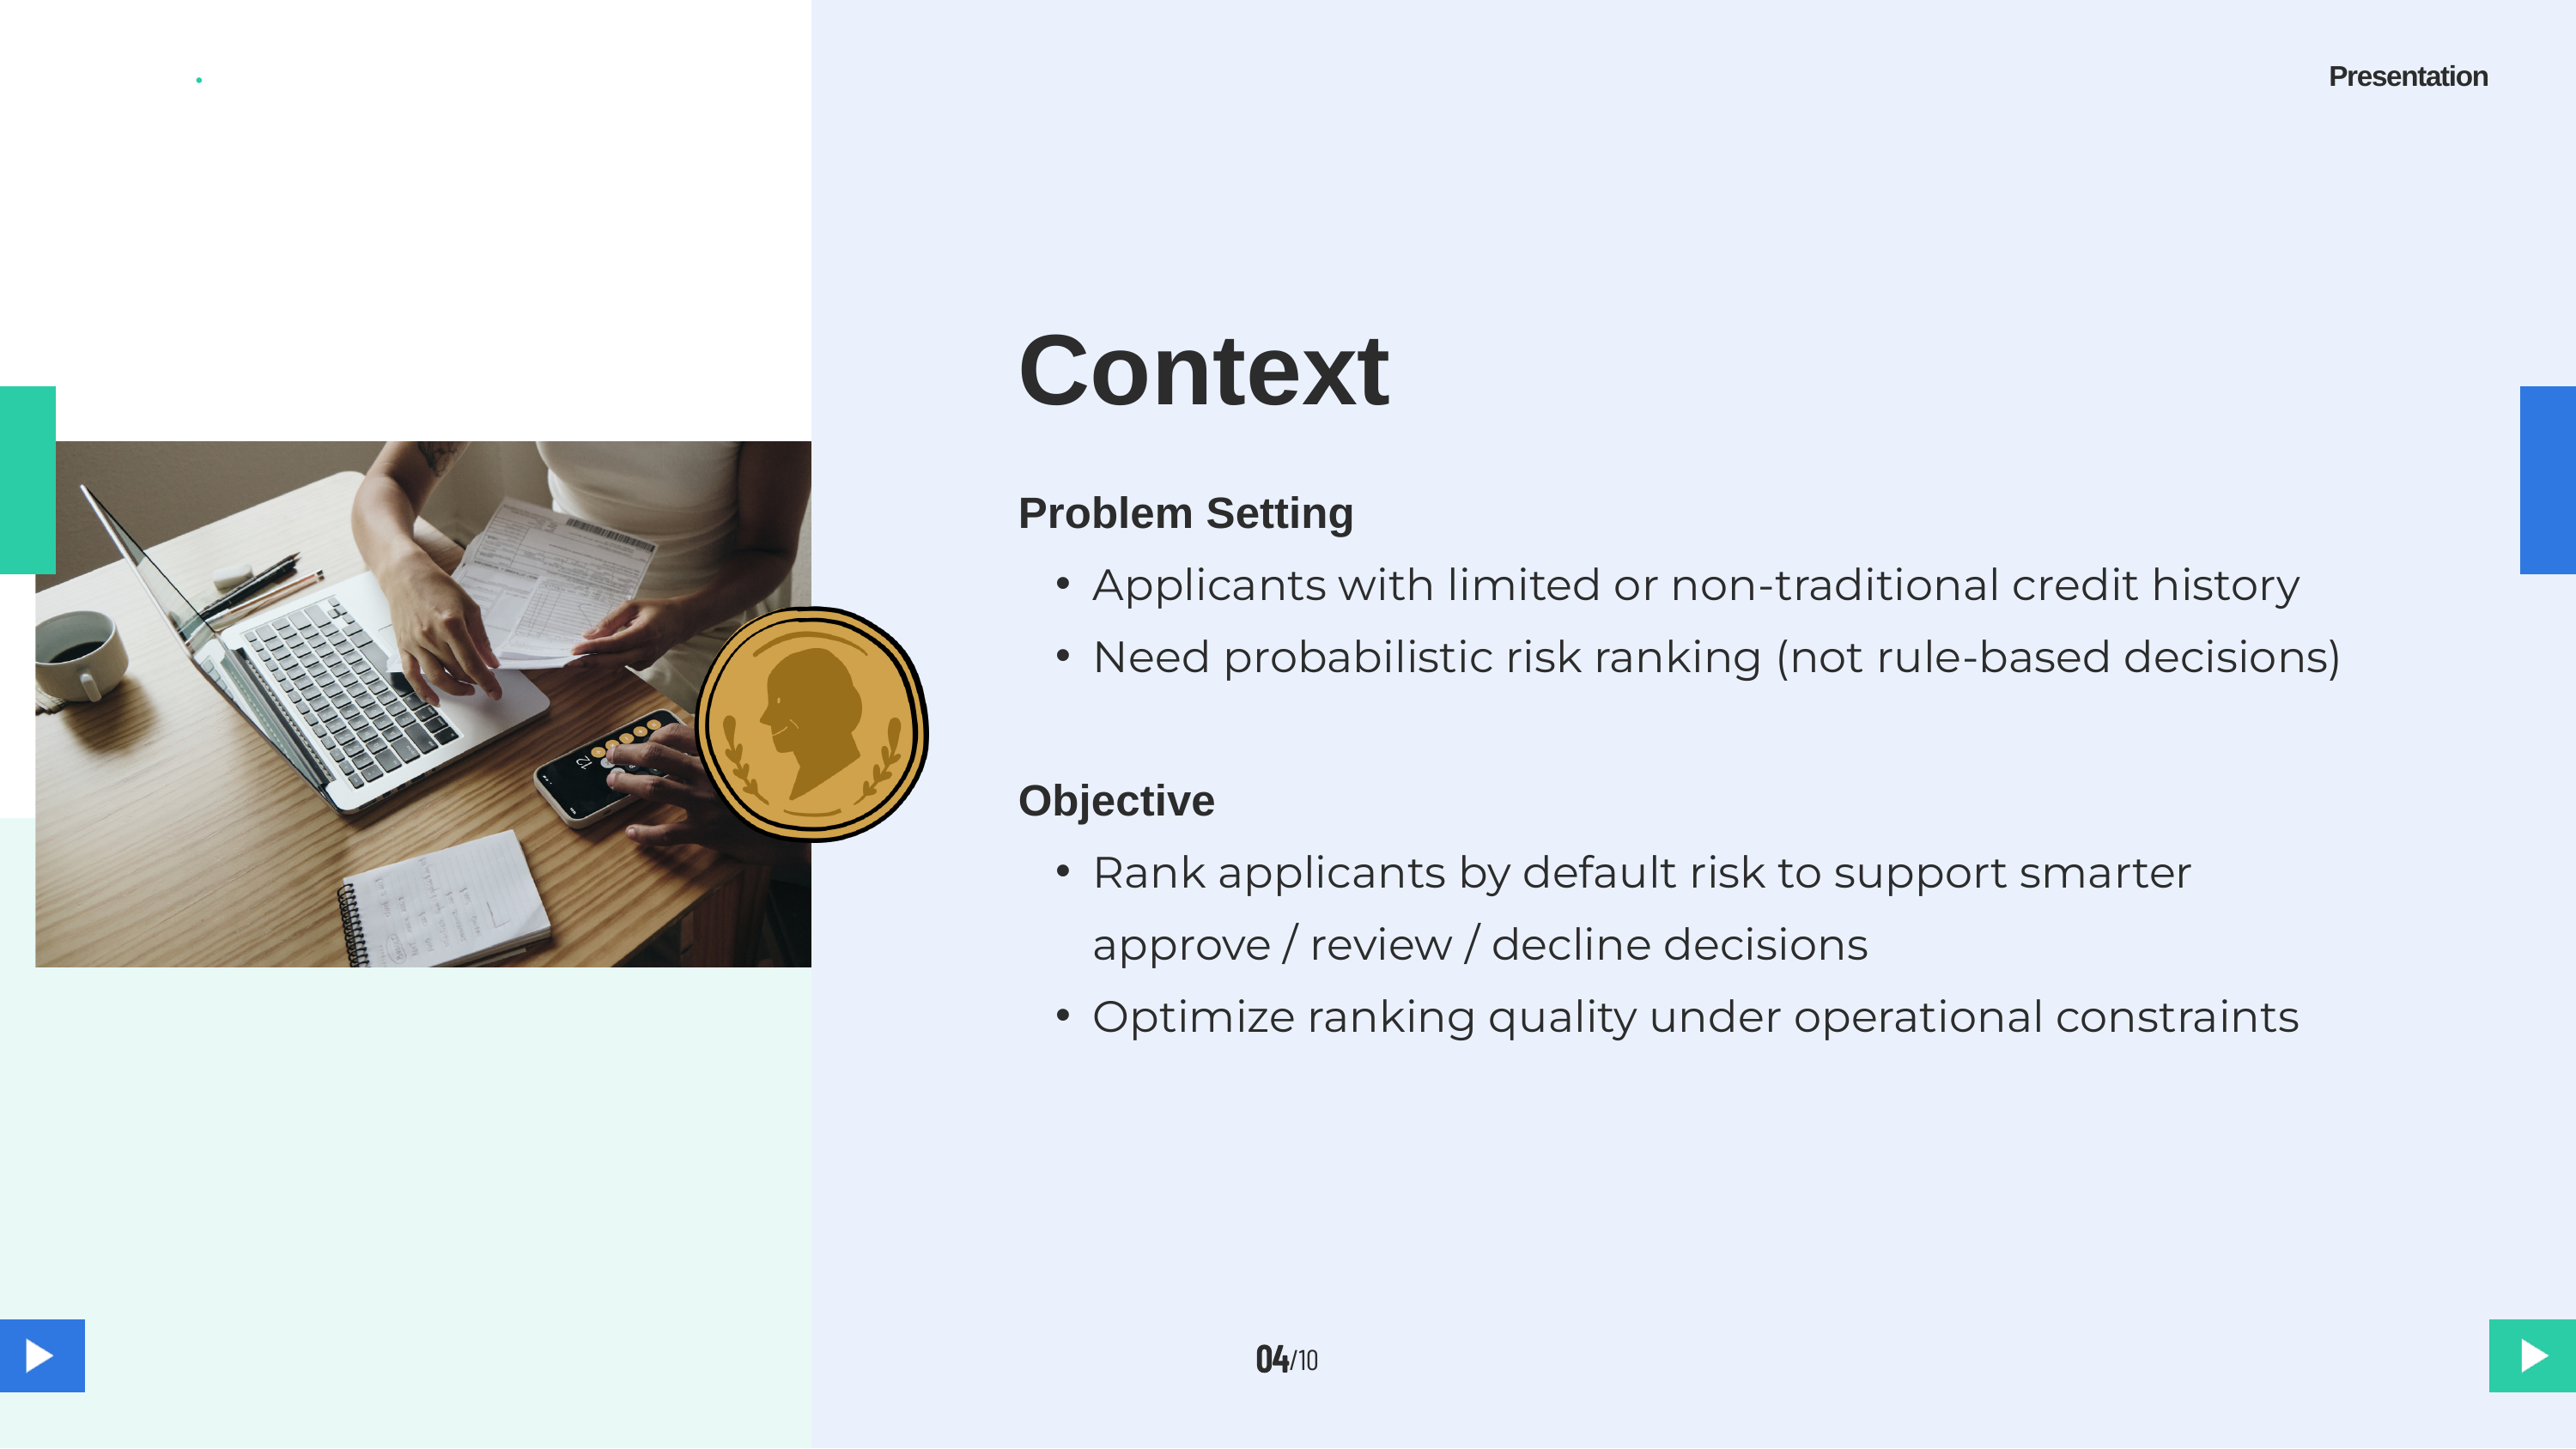

Presentation

Context

Problem Setting
Applicants with limited or non-traditional credit history
Need probabilistic risk ranking (not rule-based decisions)

Objective
Rank applicants by default risk to support smarter approve / review / decline decisions
Optimize ranking quality under operational constraints

04
/
10